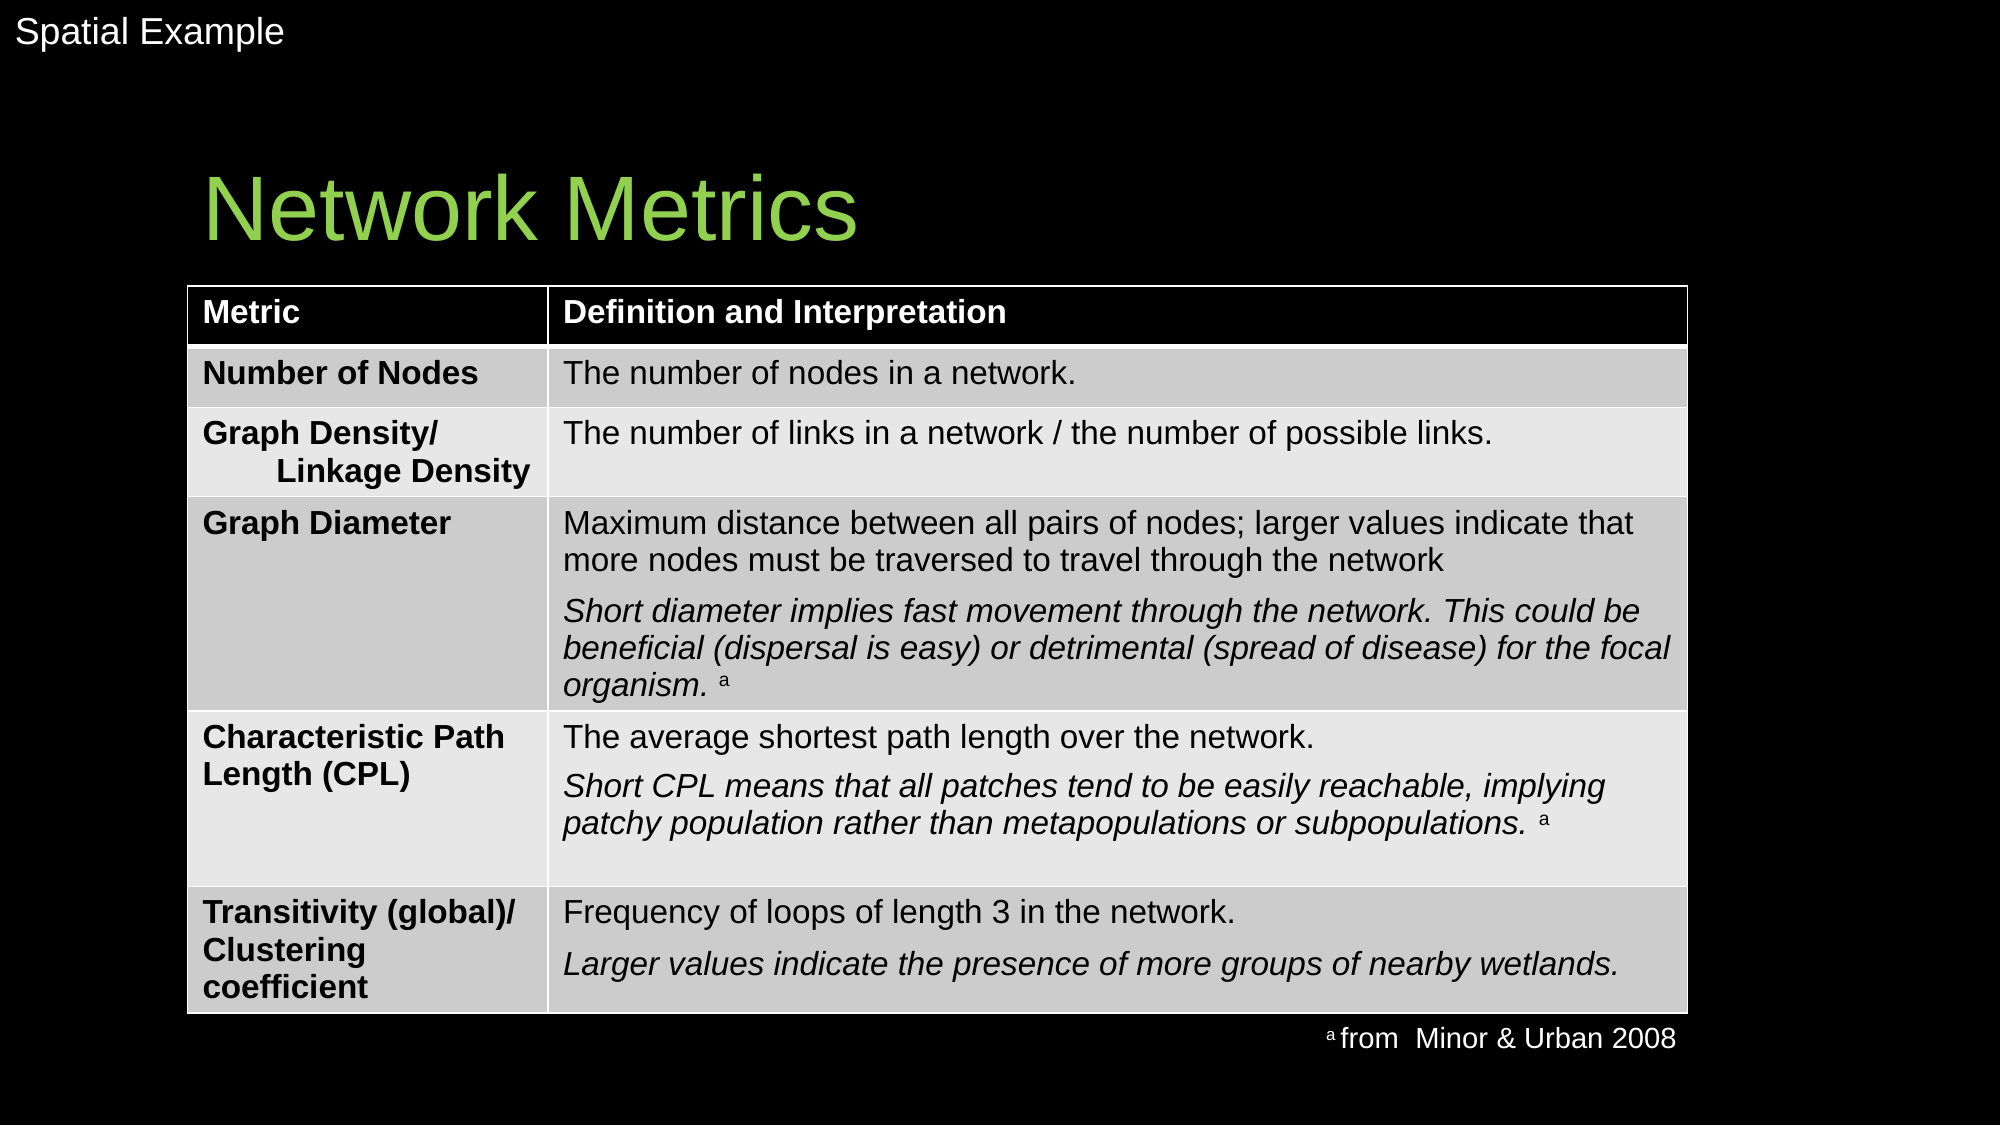

Spatial Example
# Network Metrics
| Metric | Definition and Interpretation |
| --- | --- |
| Number of Nodes | The number of nodes in a network. |
| Graph Density/ Linkage Density | The number of links in a network / the number of possible links. |
| Graph Diameter | Maximum distance between all pairs of nodes; larger values indicate that more nodes must be traversed to travel through the network Short diameter implies fast movement through the network. This could be beneficial (dispersal is easy) or detrimental (spread of disease) for the focal organism. a |
| Characteristic Path Length (CPL) | The average shortest path length over the network. Short CPL means that all patches tend to be easily reachable, implying patchy population rather than metapopulations or subpopulations. a |
| Transitivity (global)/ Clustering coefficient | Frequency of loops of length 3 in the network. Larger values indicate the presence of more groups of nearby wetlands. |

a from  Minor & Urban 2008